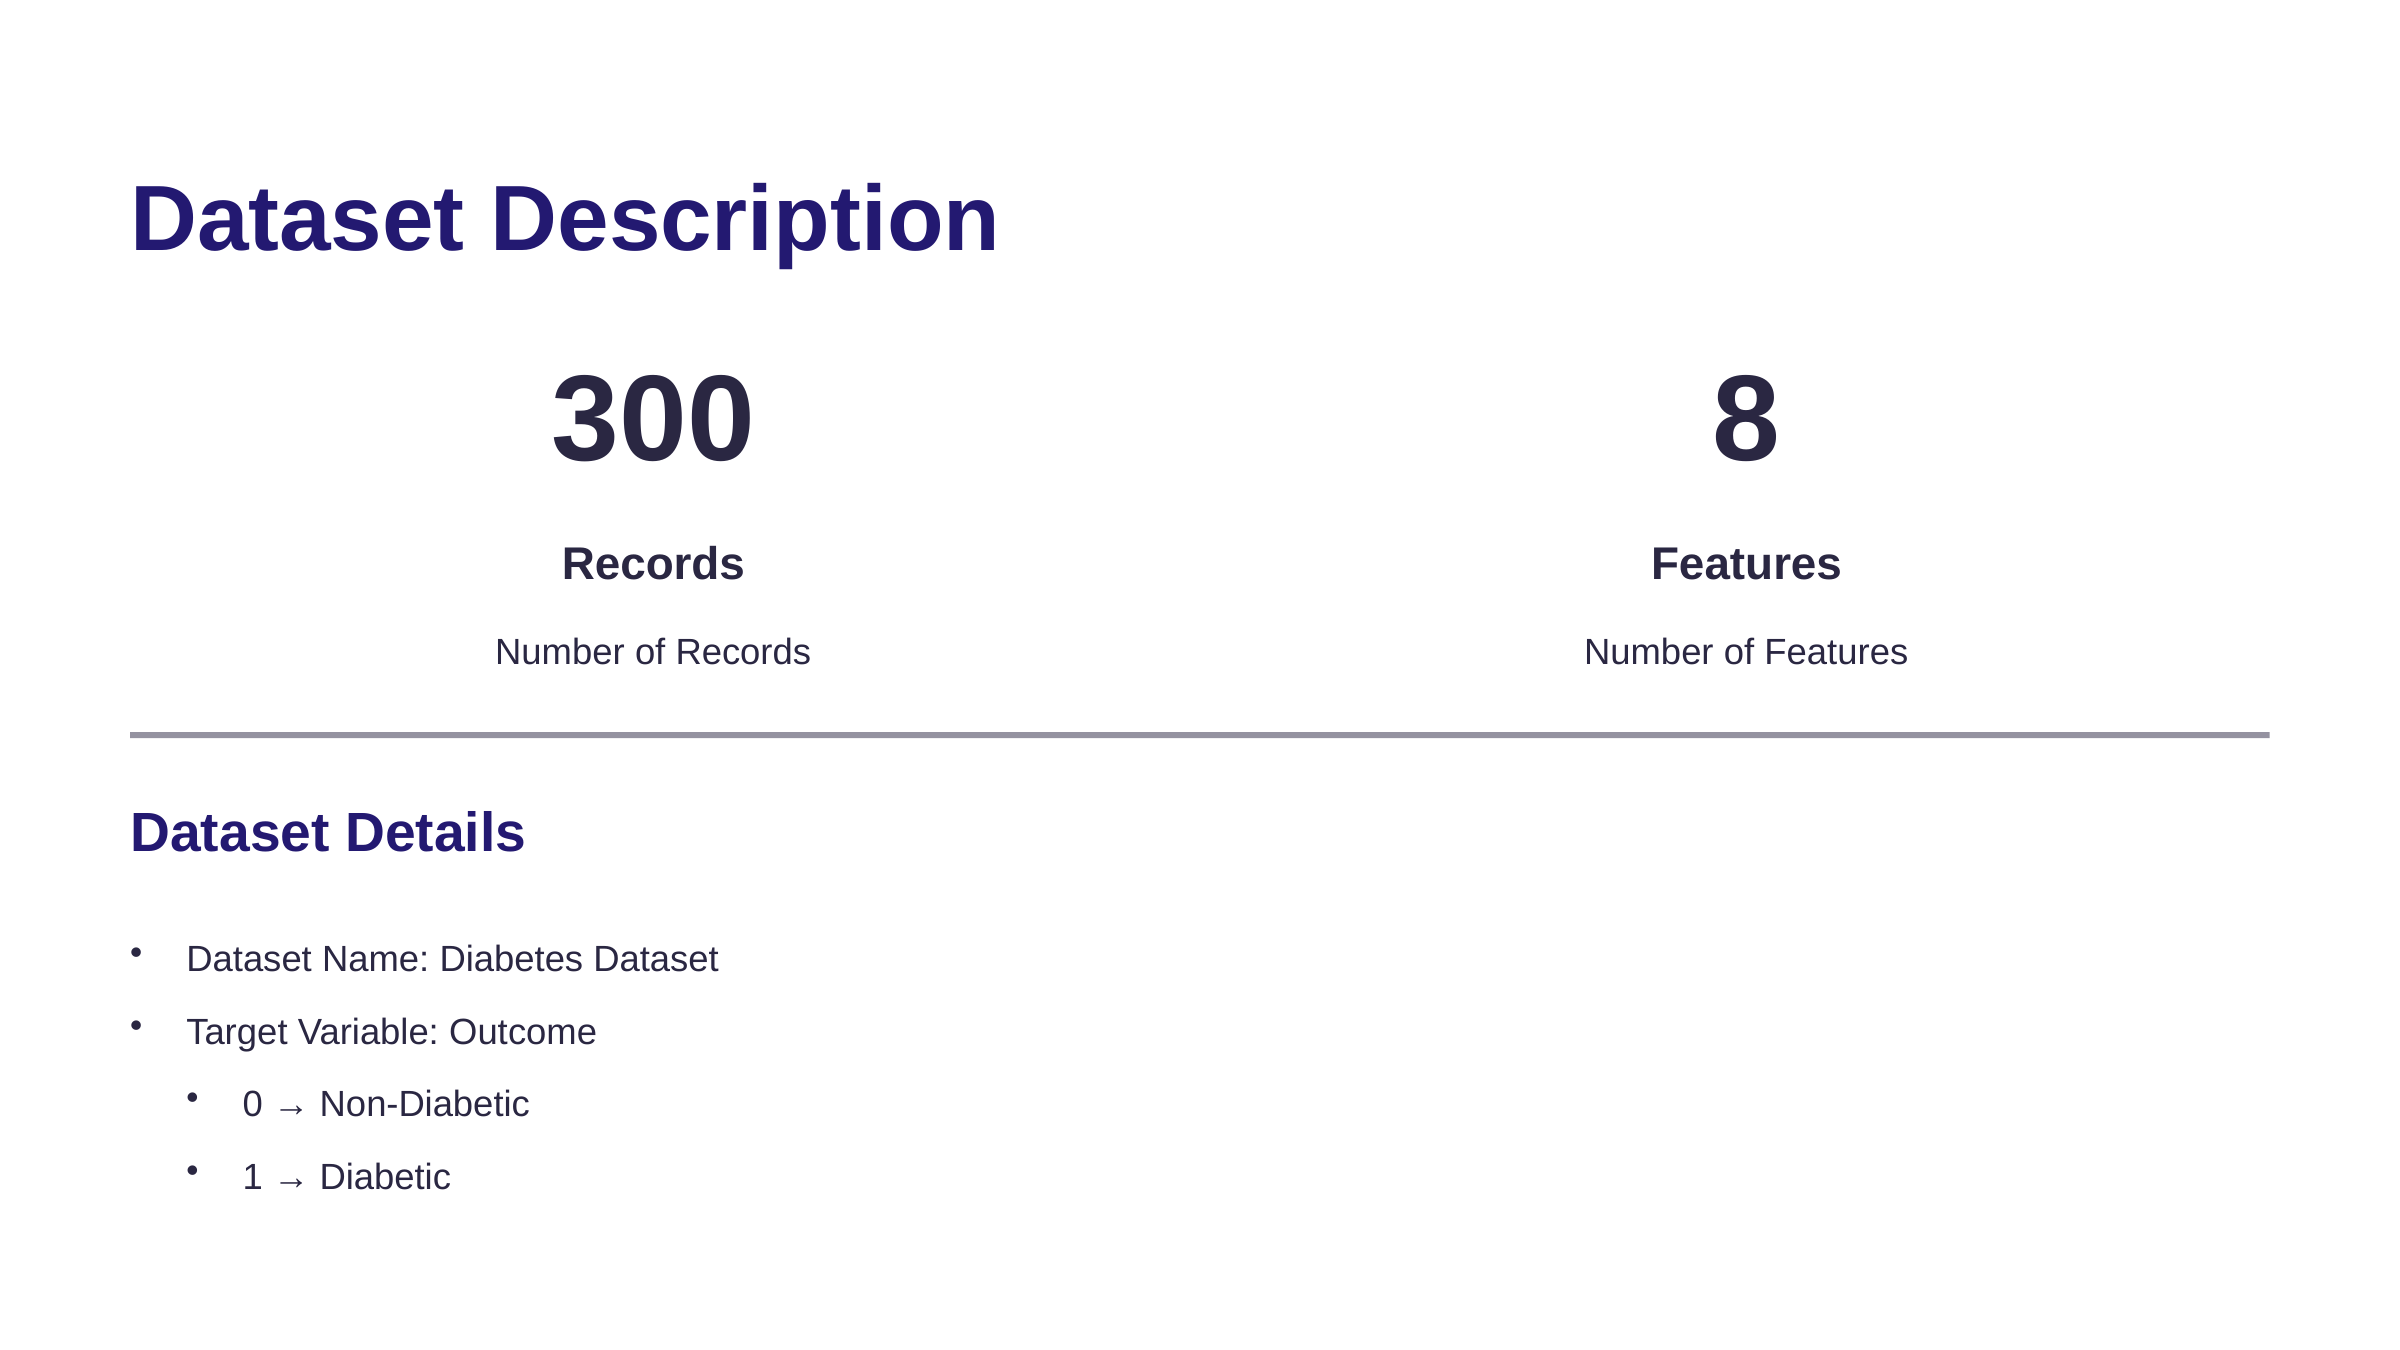

Dataset Description
300
8
Records
Features
Number of Records
Number of Features

Dataset Details
Dataset Name: Diabetes Dataset
Target Variable: Outcome
0 → Non-Diabetic
1 → Diabetic